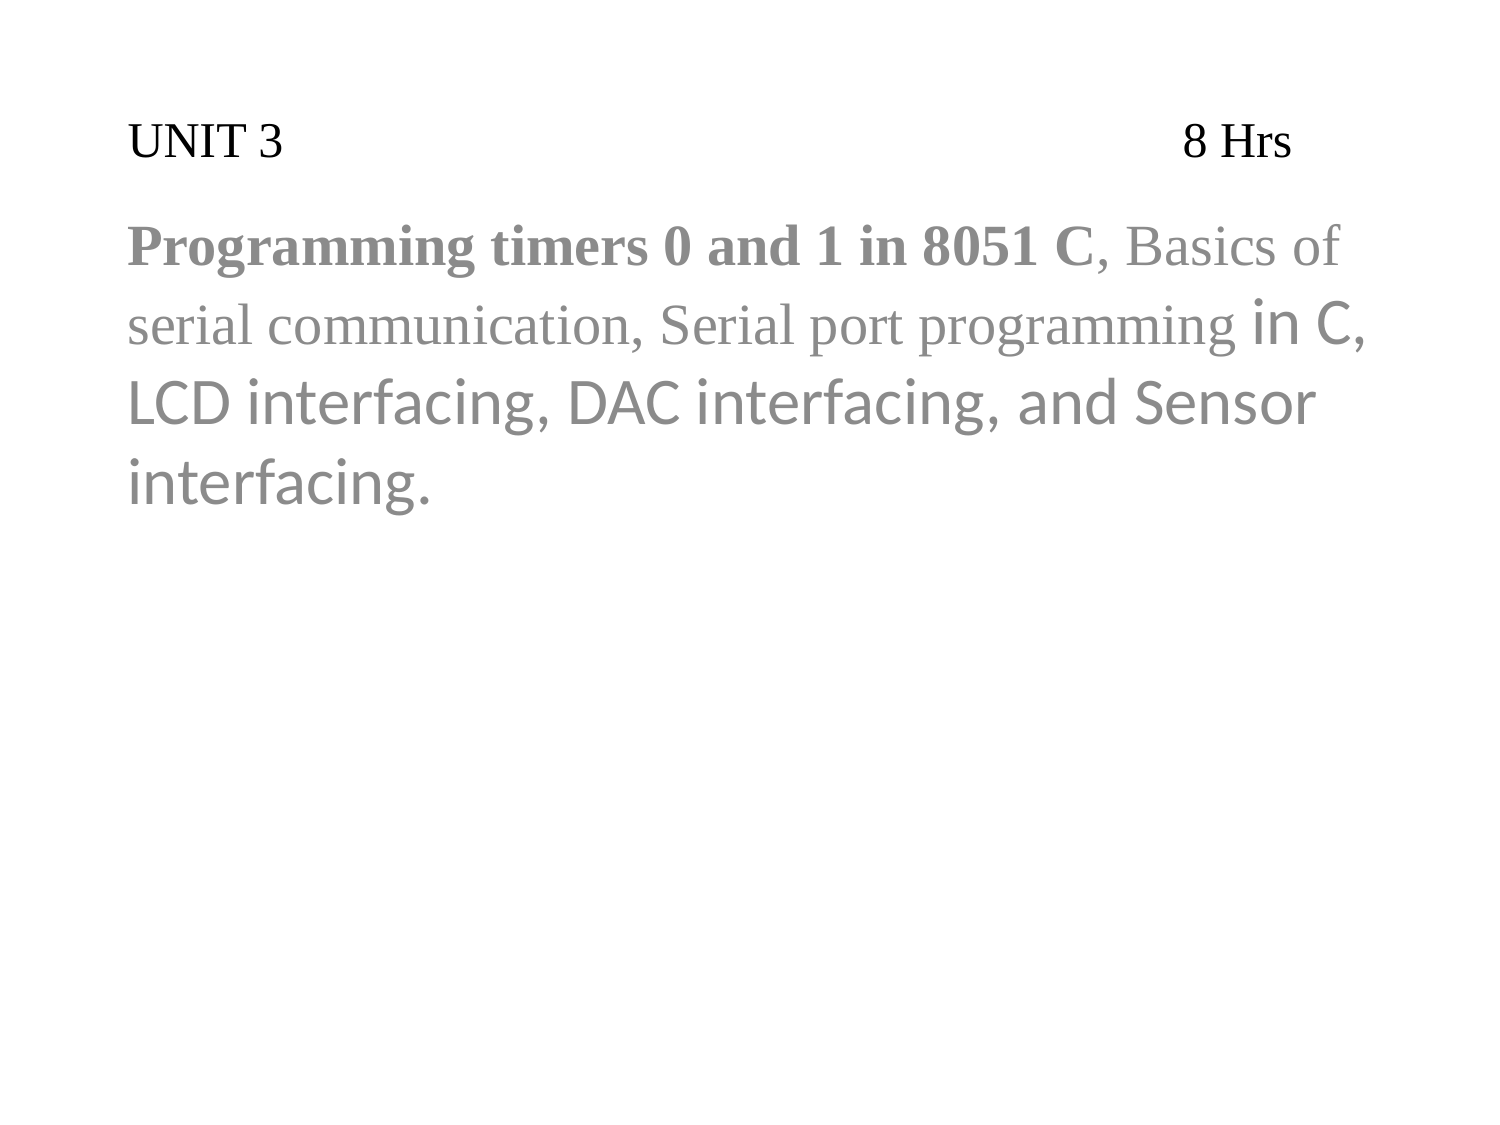

# UNIT 3                                                                        8 Hrs
Programming timers 0 and 1 in 8051 C, Basics of serial communication, Serial port programming in C, LCD interfacing, DAC interfacing, and Sensor interfacing.